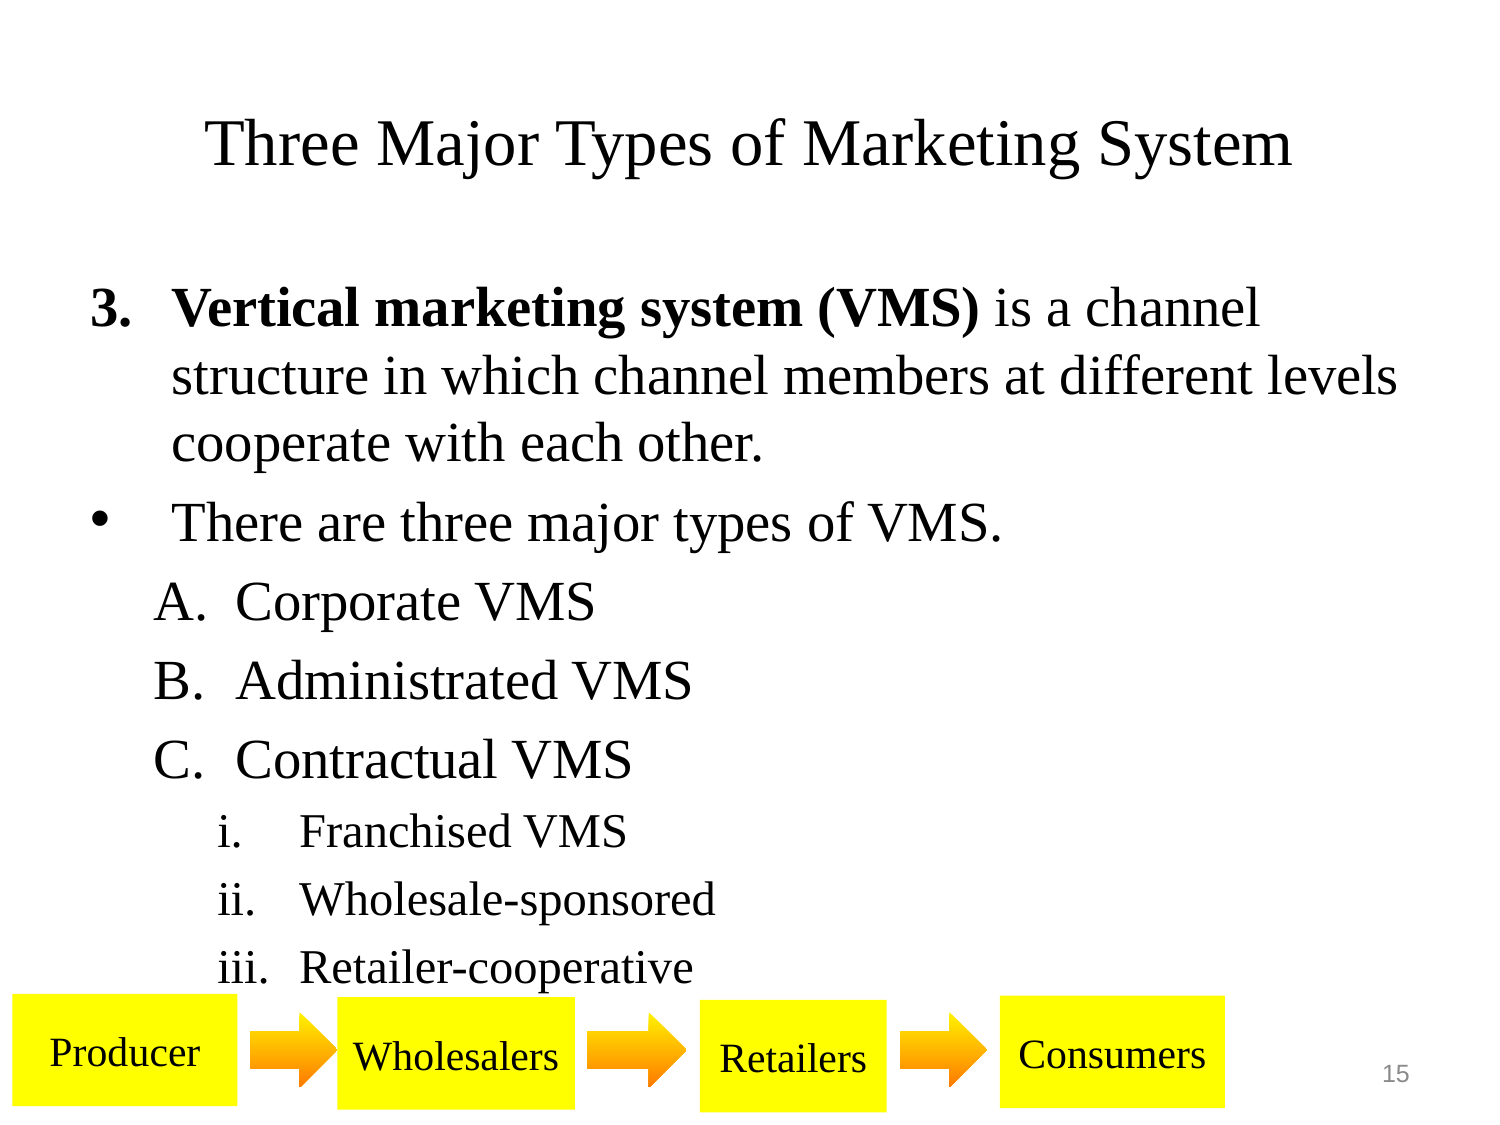

# Three Major Types of Marketing System
Vertical marketing system (VMS) is a channel structure in which channel members at different levels cooperate with each other.
There are three major types of VMS.
Corporate VMS
Administrated VMS
Contractual VMS
Franchised VMS
Wholesale-sponsored
Retailer-cooperative

Producer
Consumers
Wholesalers
Retailers

15